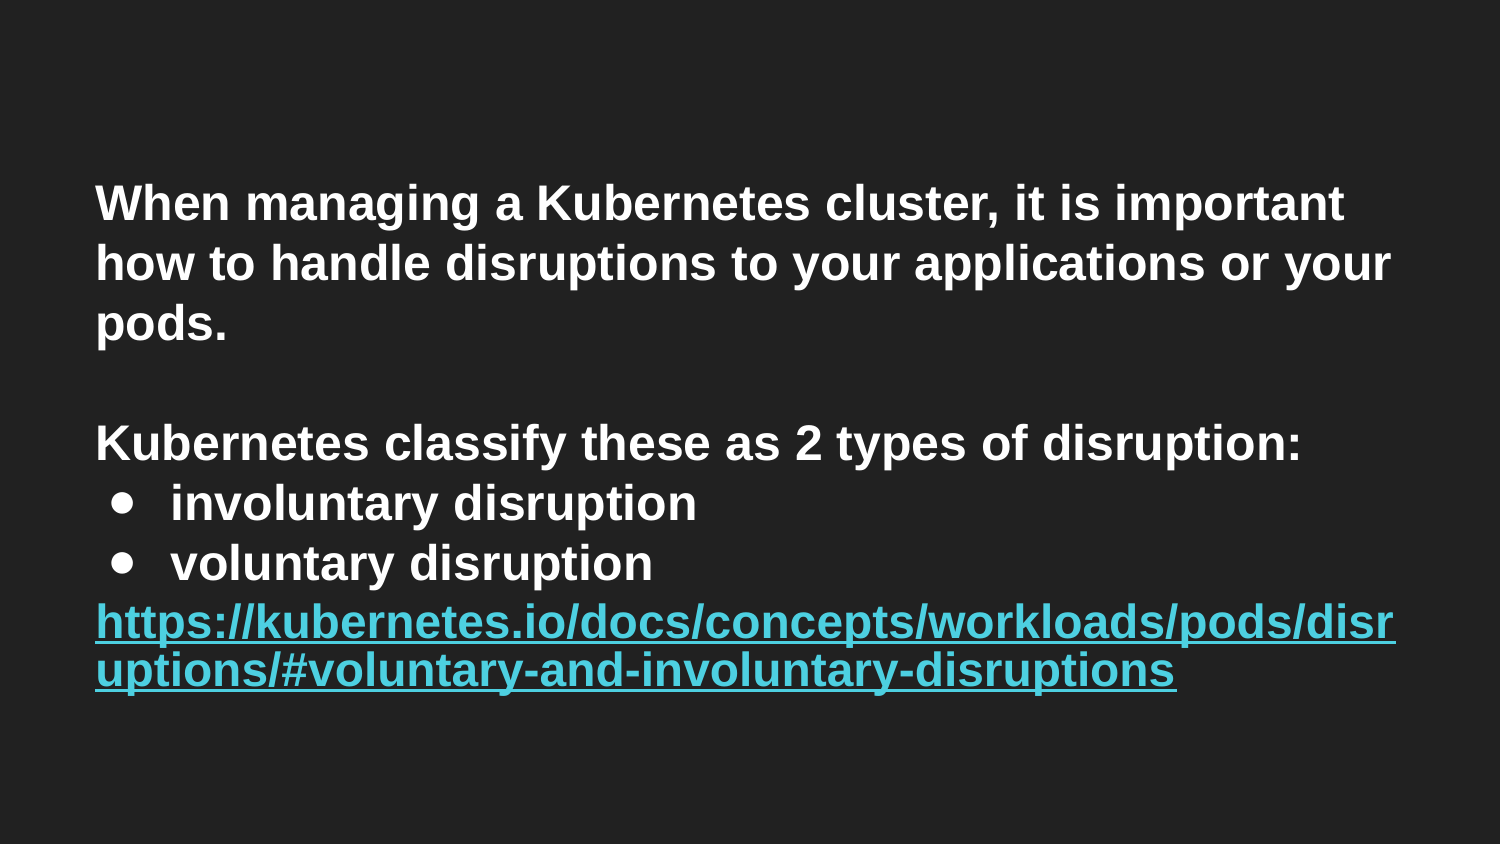

# When managing a Kubernetes cluster, it is important how to handle disruptions to your applications or your pods.

Kubernetes classify these as 2 types of disruption:
involuntary disruption
voluntary disruption
https://kubernetes.io/docs/concepts/workloads/pods/disruptions/#voluntary-and-involuntary-disruptions